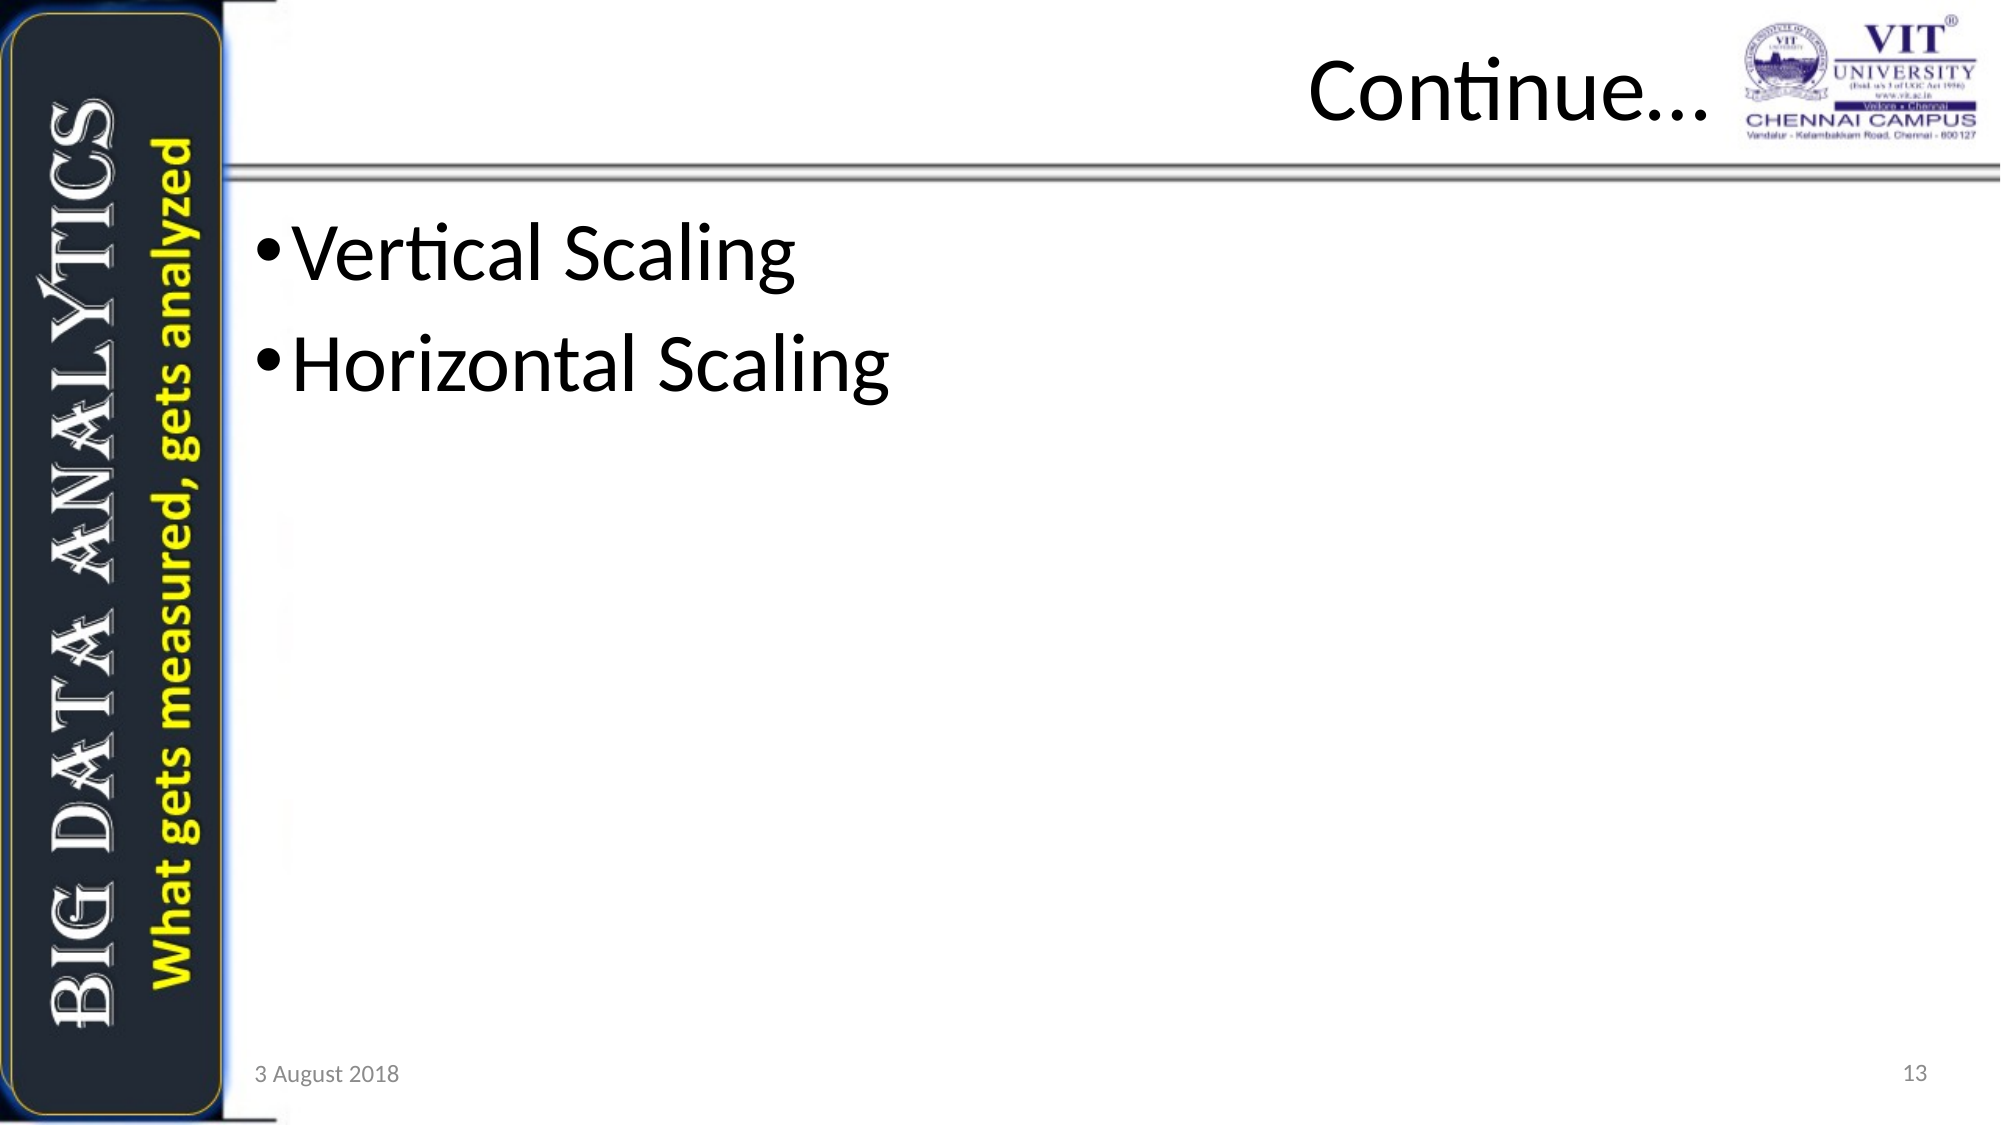

# Continue…
Vertical Scaling
Horizontal Scaling
13
3 August 2018